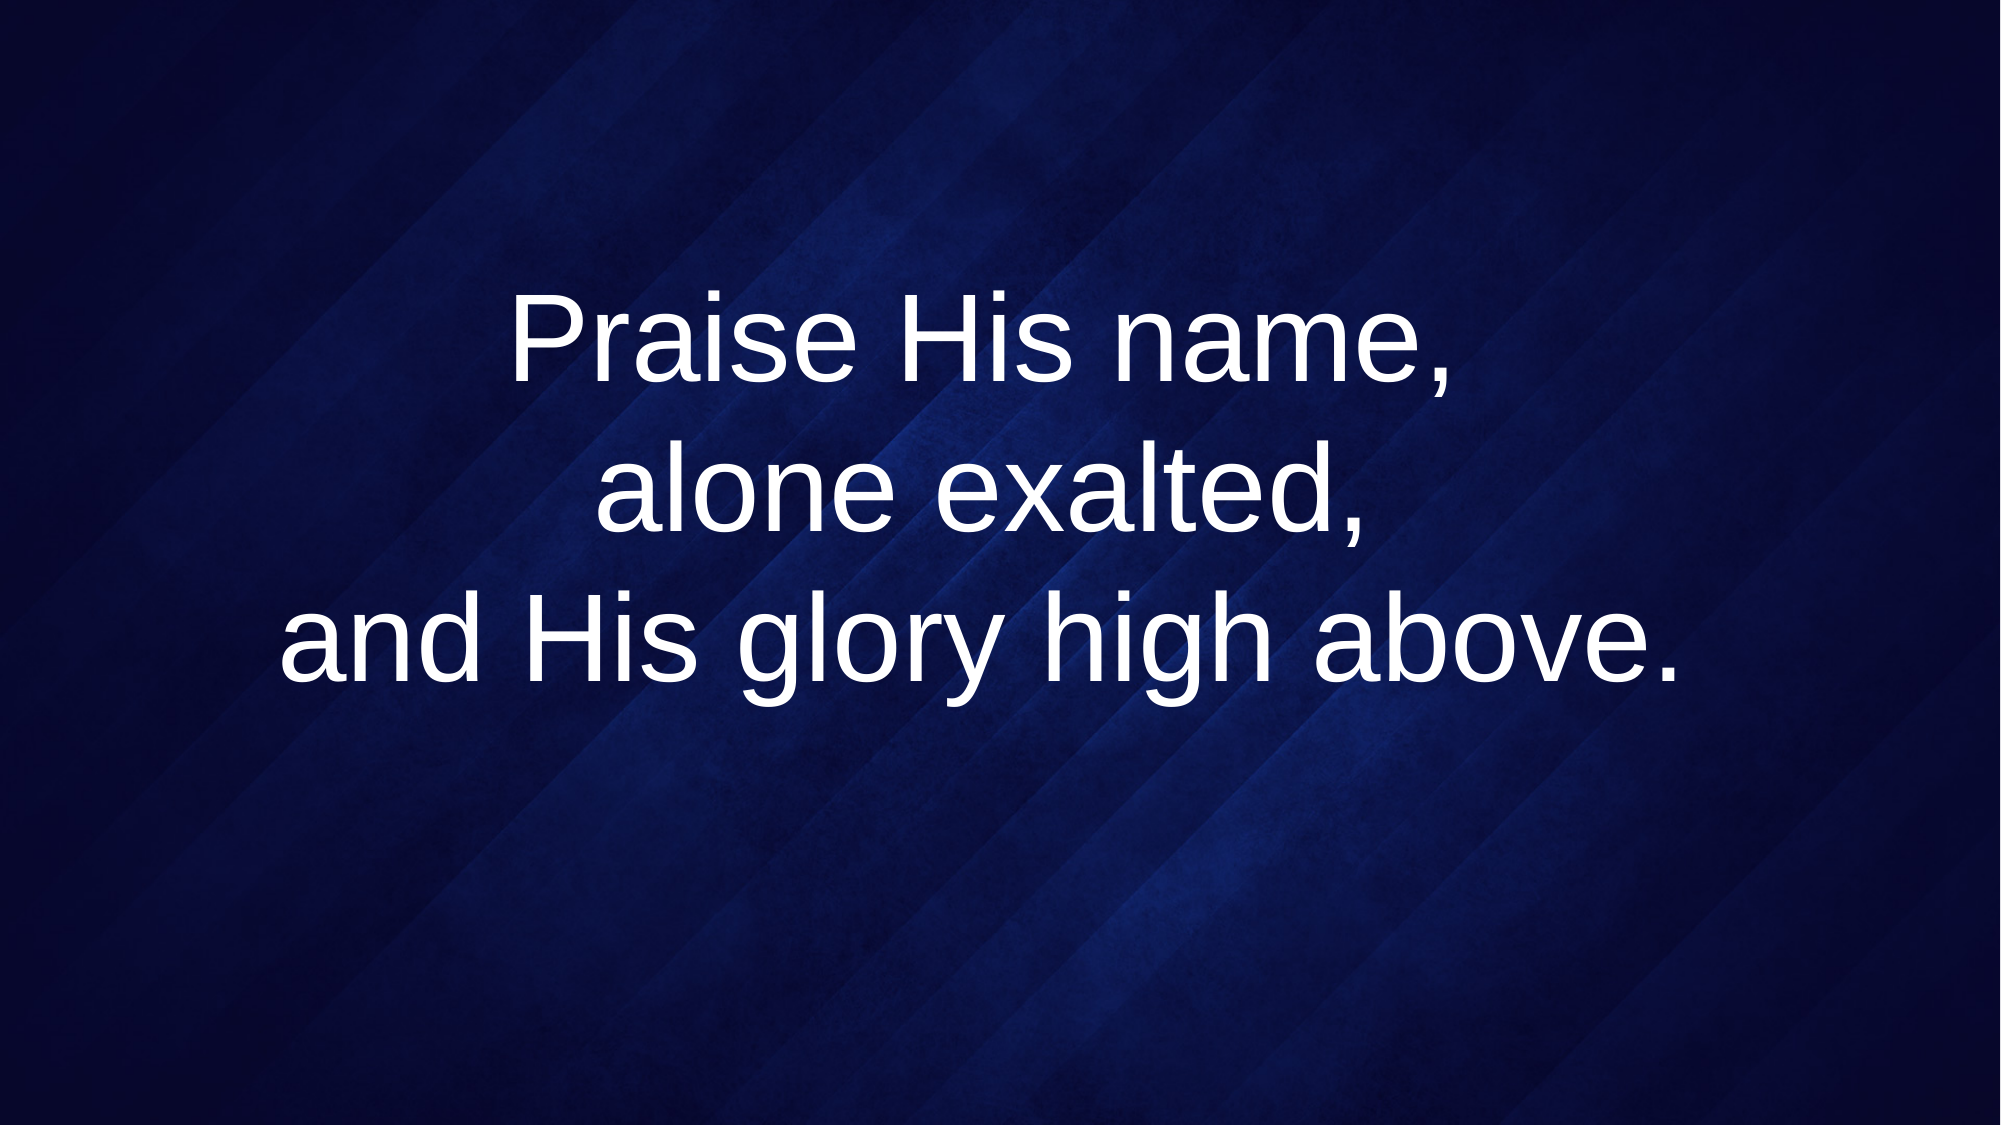

# Praise His name, alone exalted, and His glory high above.